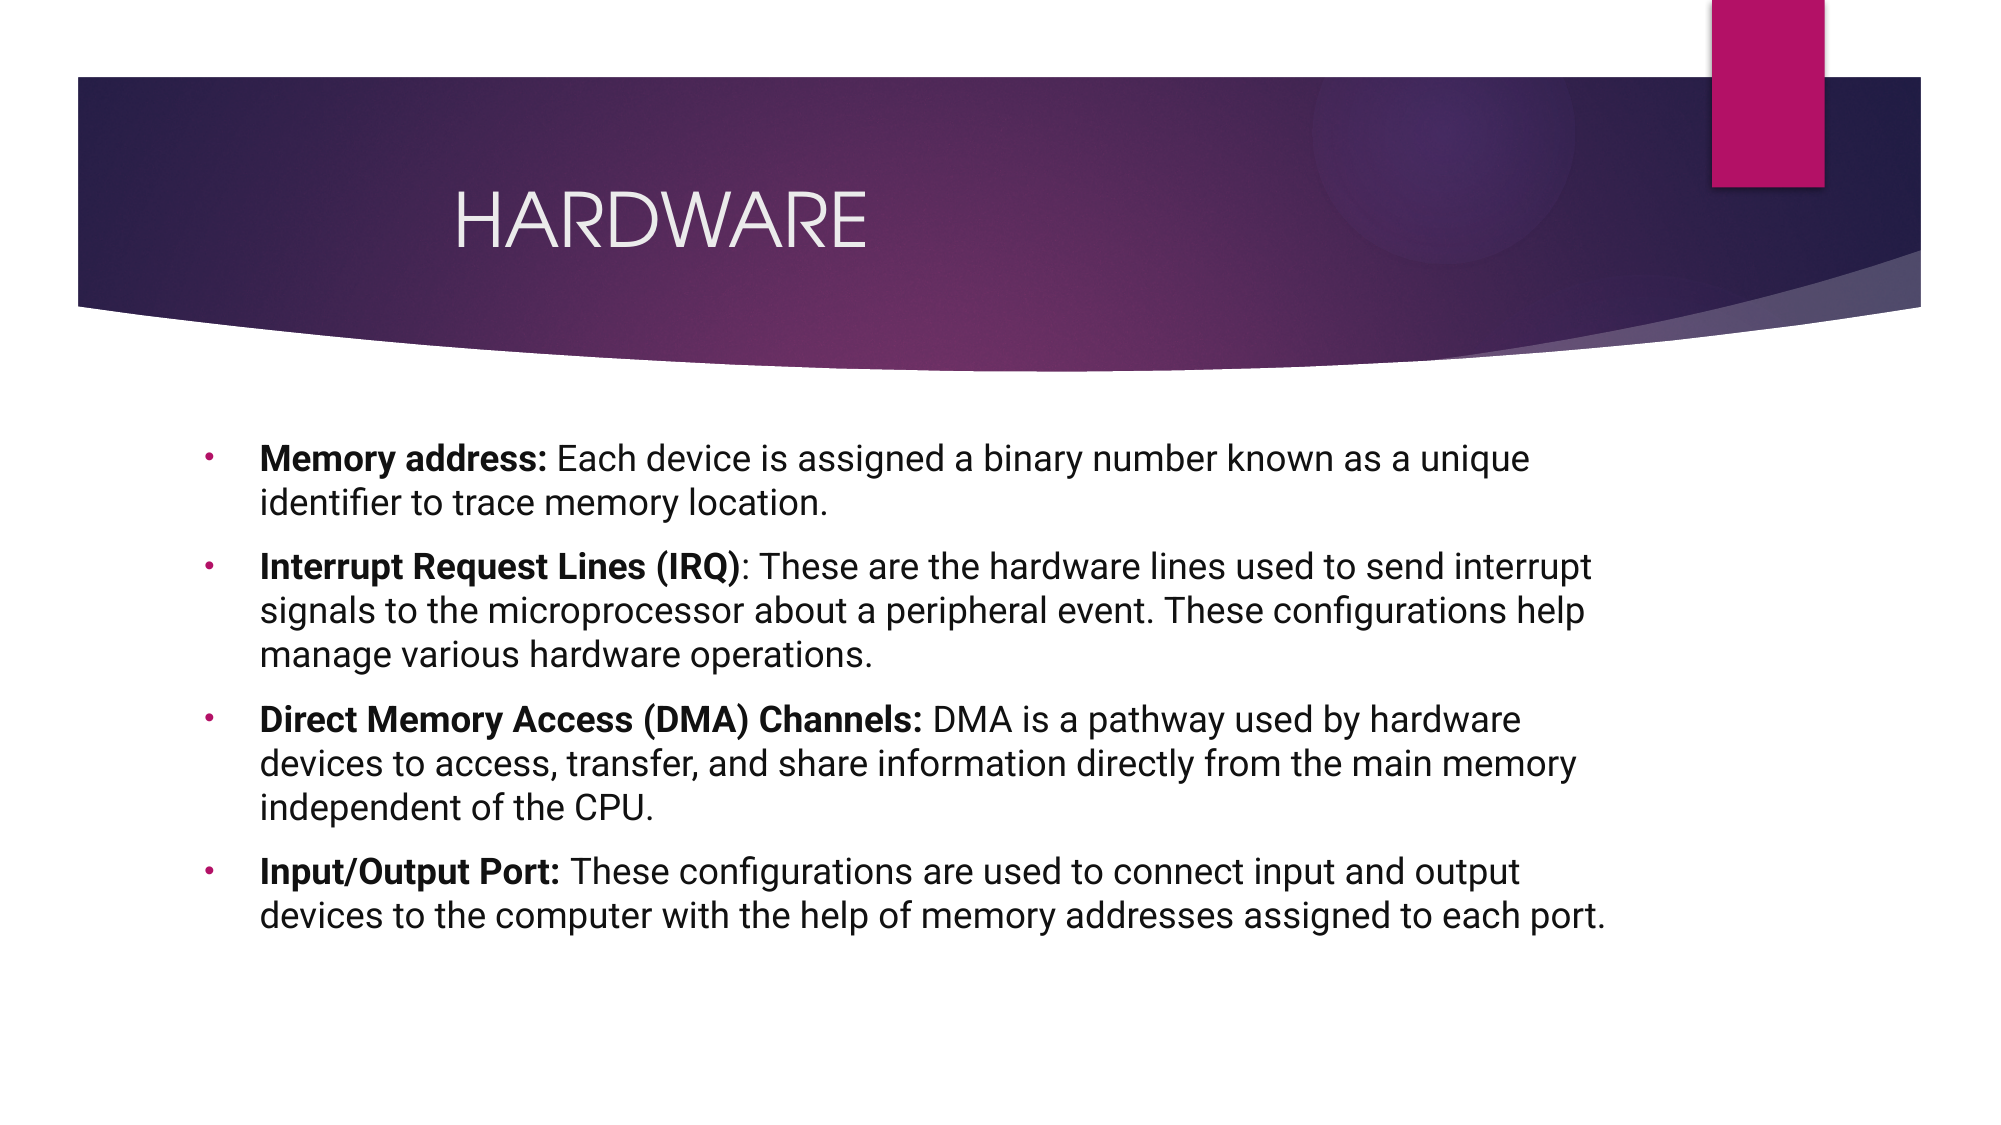

# HARDWARE
Memory address: Each device is assigned a binary number known as a unique identifier to trace memory location.
Interrupt Request Lines (IRQ): These are the hardware lines used to send interrupt signals to the microprocessor about a peripheral event. These configurations help manage various hardware operations.
Direct Memory Access (DMA) Channels: DMA is a pathway used by hardware devices to access, transfer, and share information directly from the main memory independent of the CPU.
Input/Output Port: These configurations are used to connect input and output devices to the computer with the help of memory addresses assigned to each port.